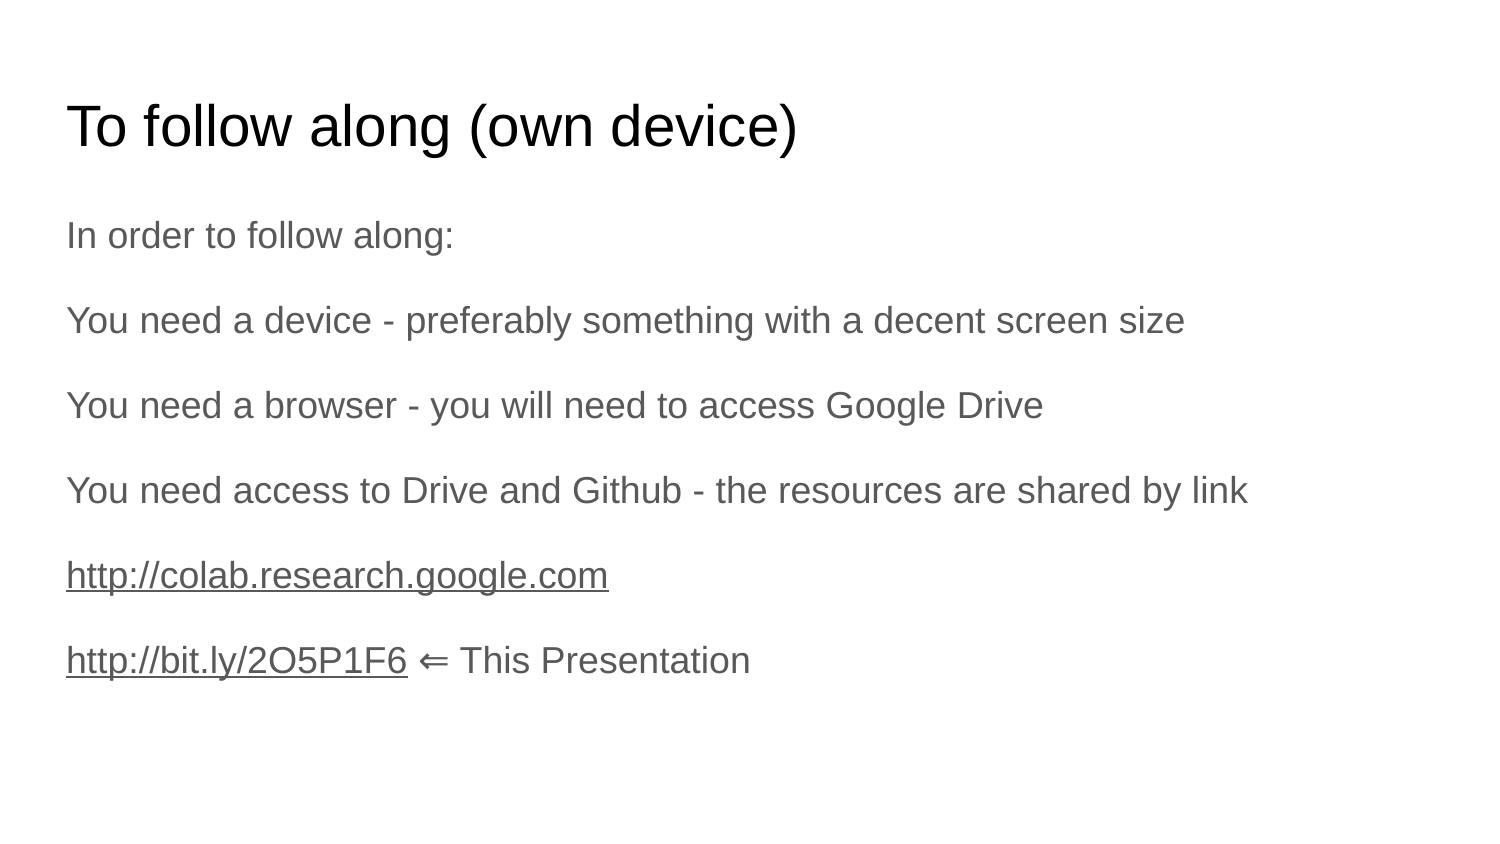

# To follow along (own device)
In order to follow along:
You need a device - preferably something with a decent screen size
You need a browser - you will need to access Google Drive
You need access to Drive and Github - the resources are shared by link
http://colab.research.google.com
http://bit.ly/2O5P1F6 ⇐ This Presentation